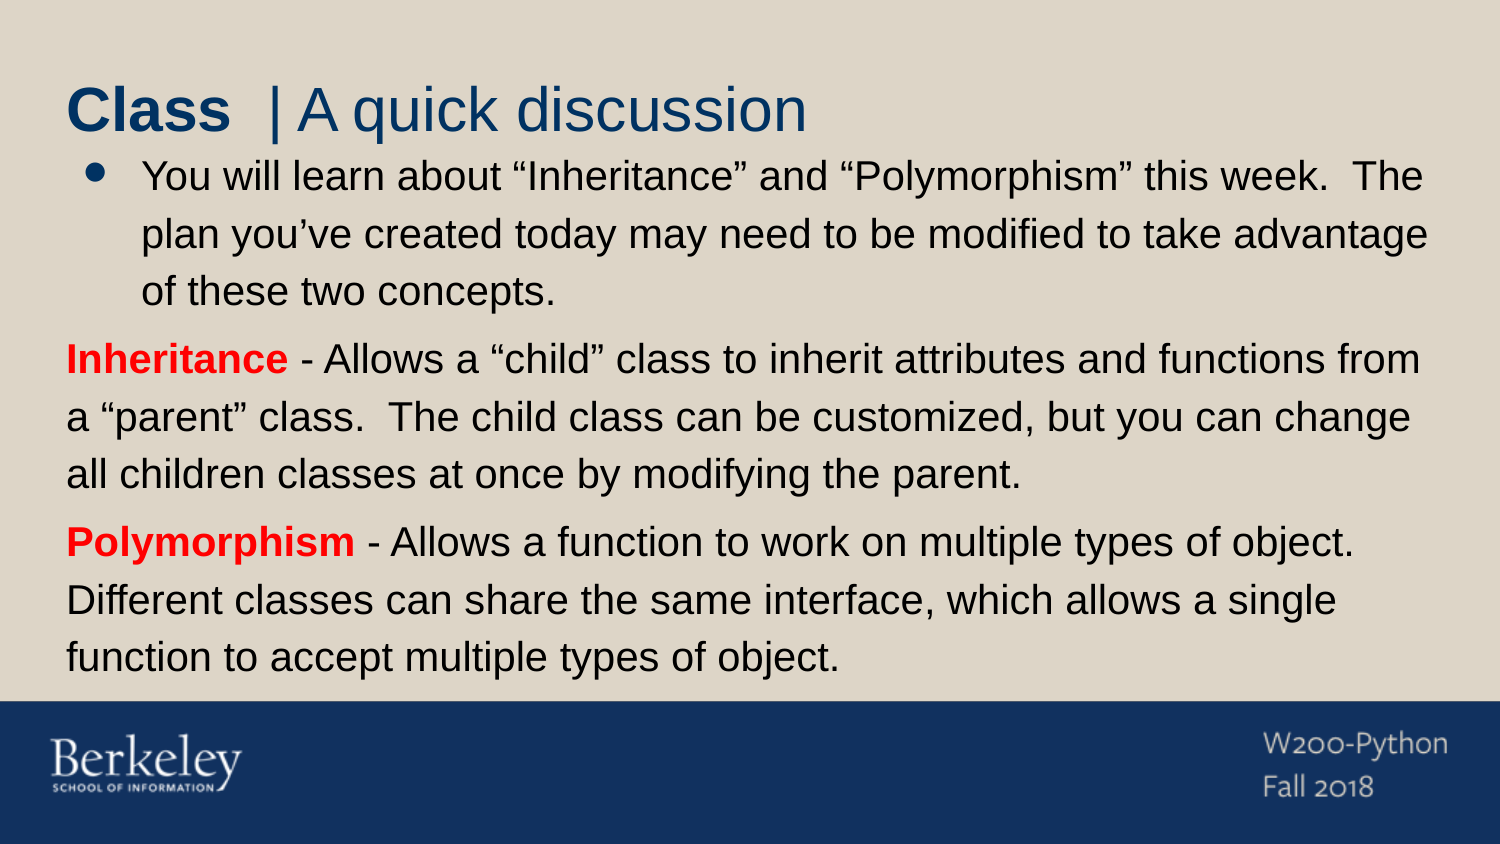

# Class  | A quick discussion

You will learn about “Inheritance” and “Polymorphism” this week.  The plan you’ve created today may need to be modified to take advantage of these two concepts.
Inheritance - Allows a “child” class to inherit attributes and functions from a “parent” class.  The child class can be customized, but you can change all children classes at once by modifying the parent.
Polymorphism - Allows a function to work on multiple types of object.  Different classes can share the same interface, which allows a single function to accept multiple types of object.